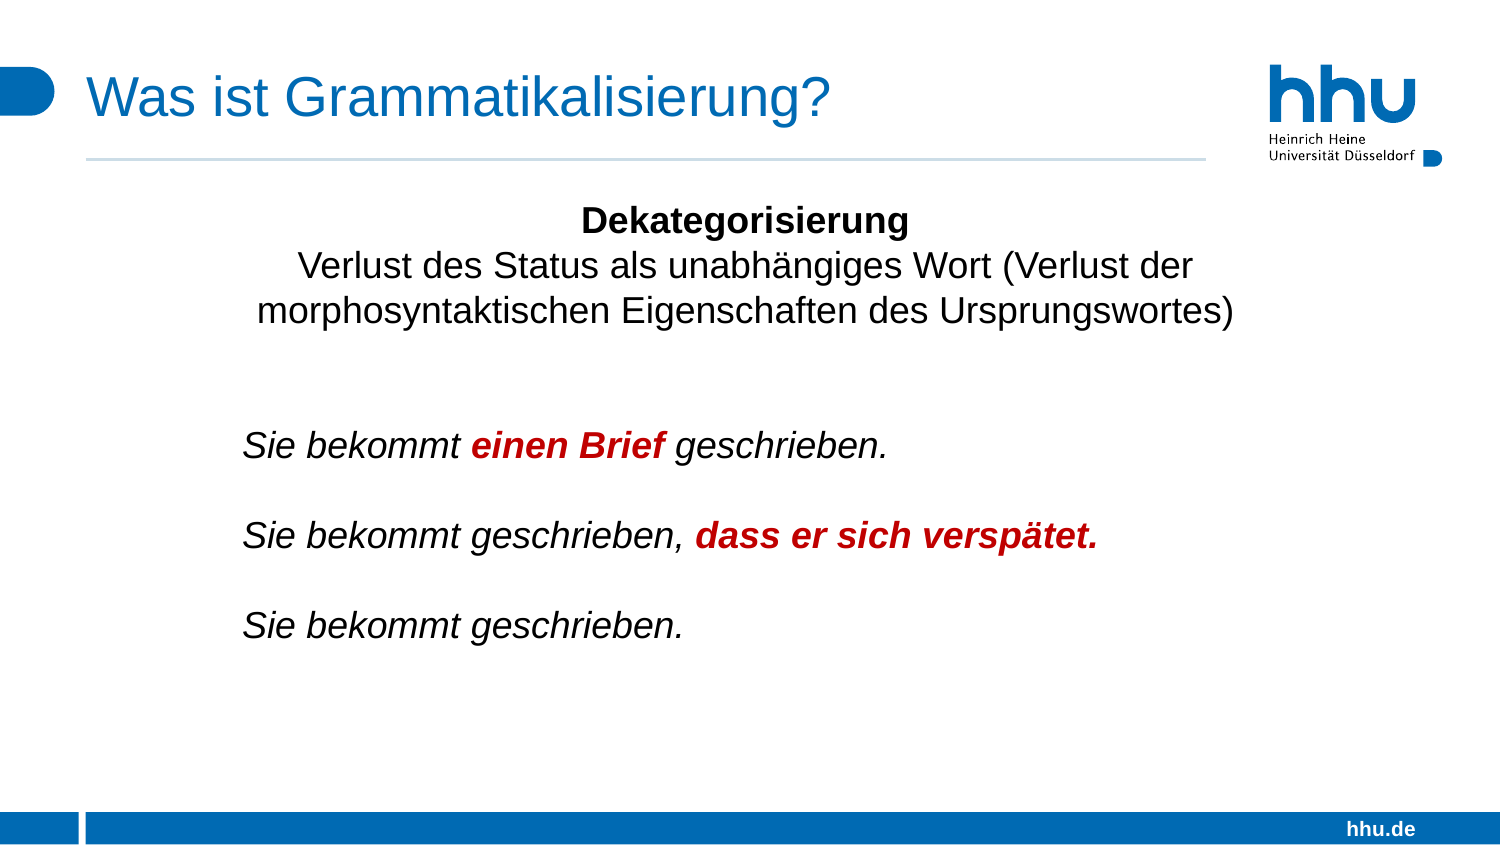

# Was ist Grammatikalisierung?

Dekategorisierung
Verlust des Status als unabhängiges Wort (Verlust der morphosyntaktischen Eigenschaften des Ursprungswortes)

Sie bekommt einen Brief geschrieben.

Sie bekommt geschrieben, dass er sich verspätet.

Sie bekommt geschrieben.